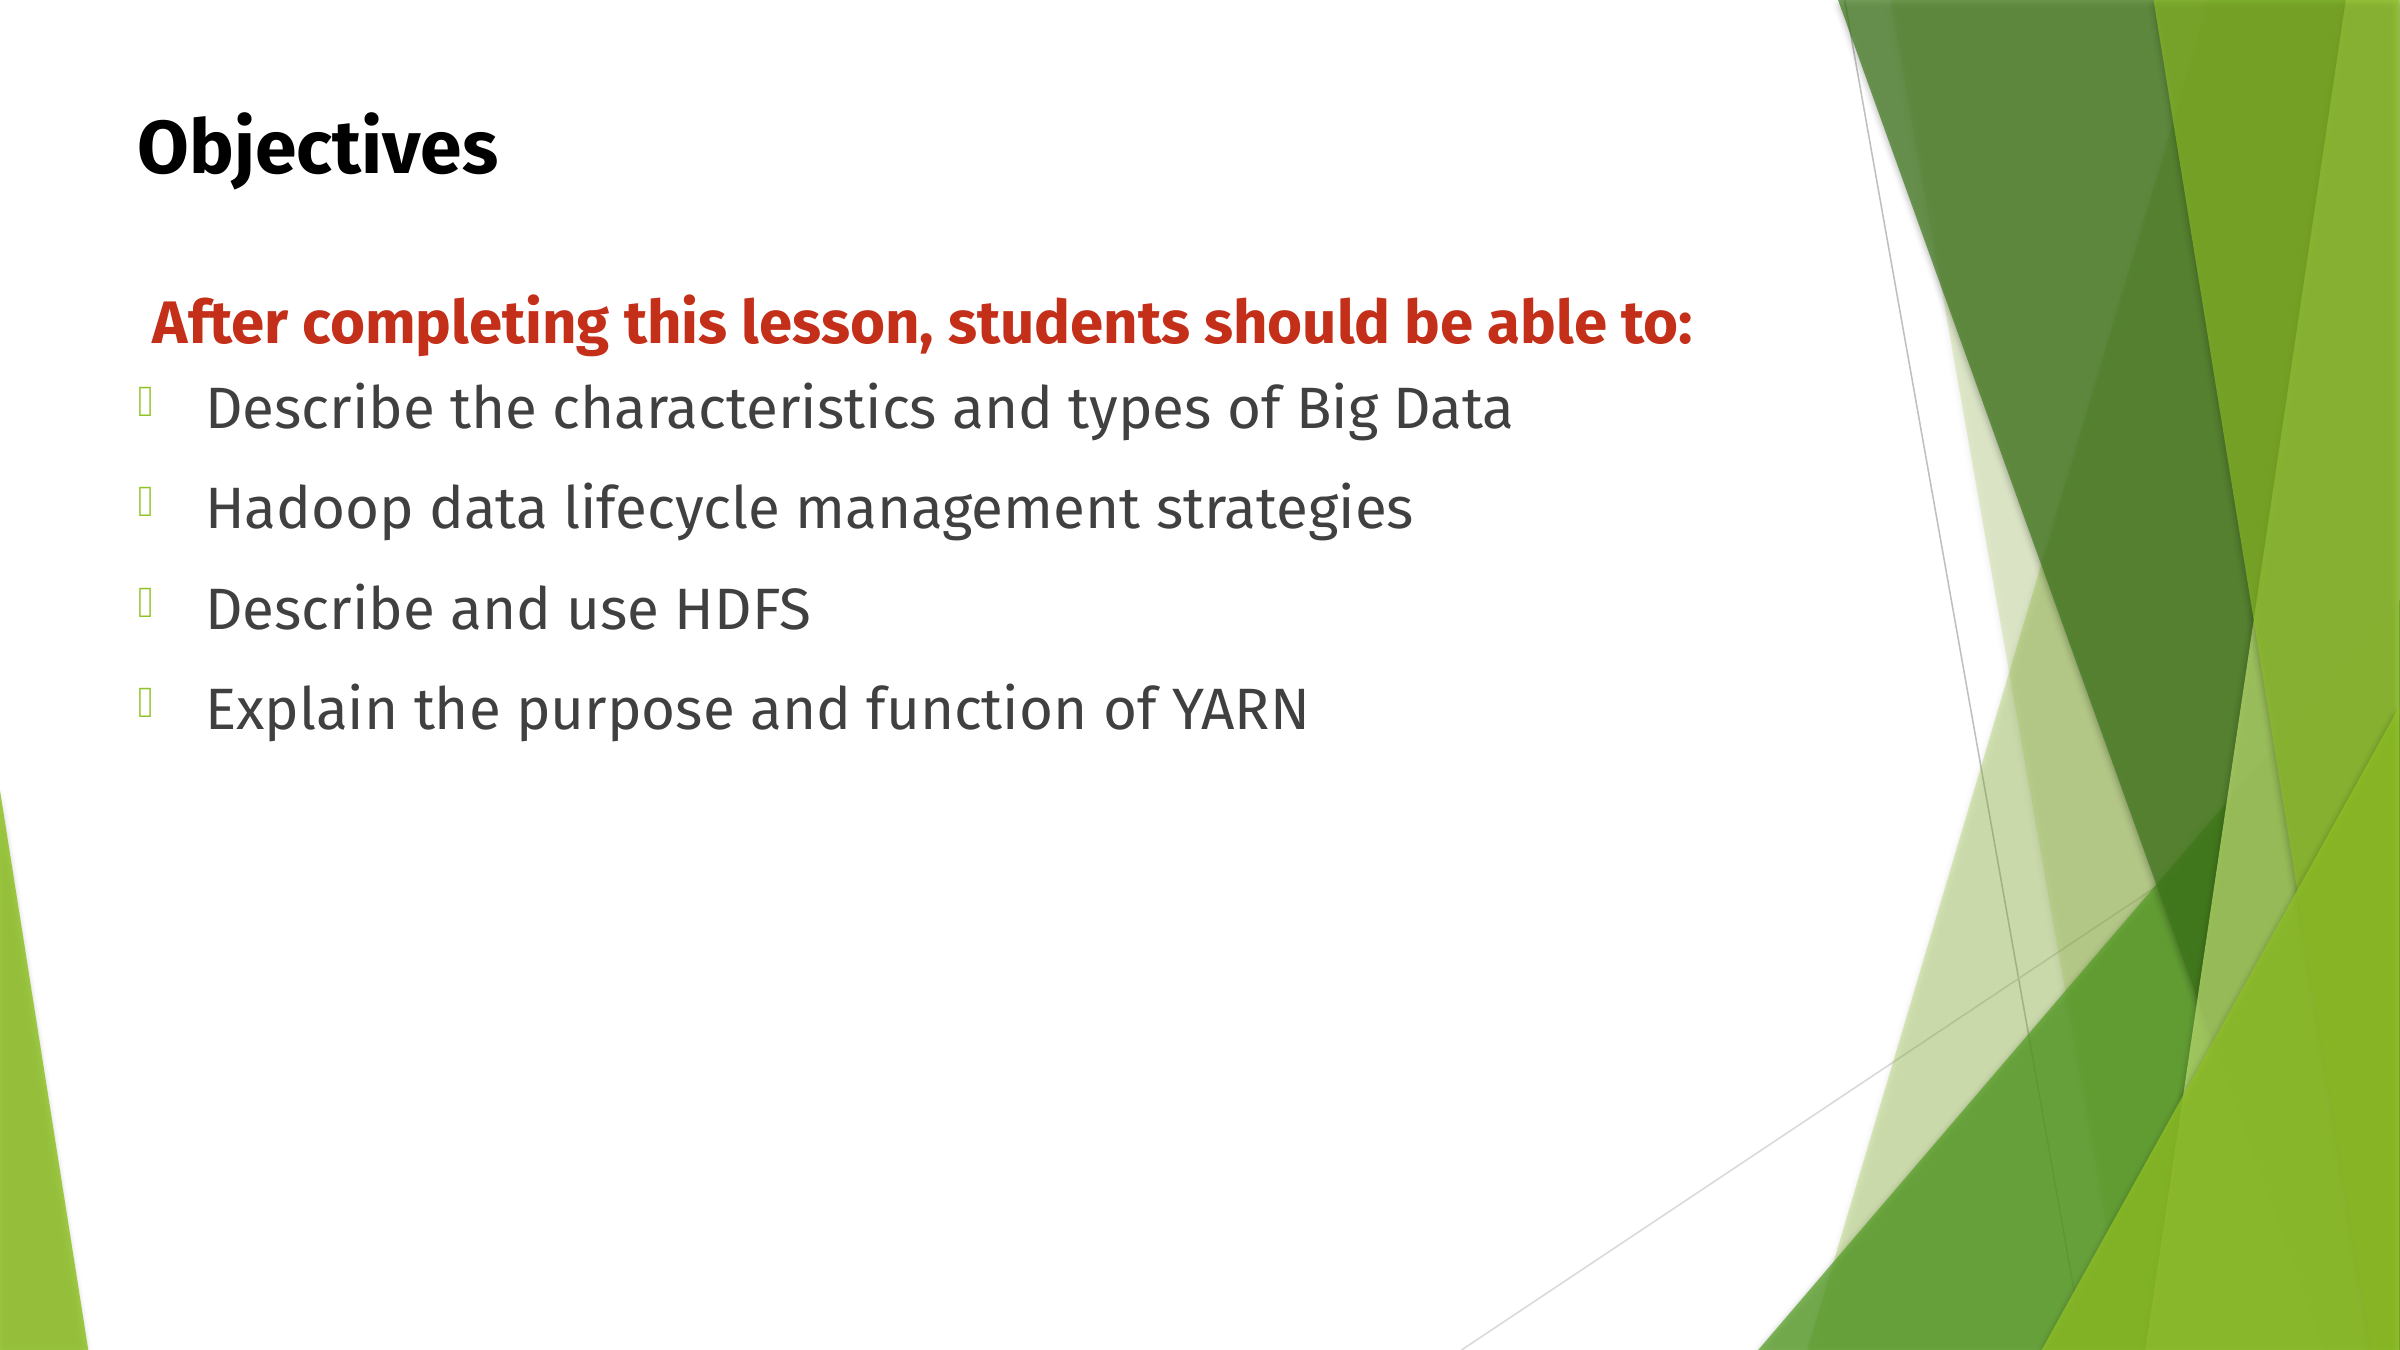

# Objectives
After completing this lesson, students should be able to:
Describe the characteristics and types of Big Data
Hadoop data lifecycle management strategies
Describe and use HDFS
Explain the purpose and function of YARN